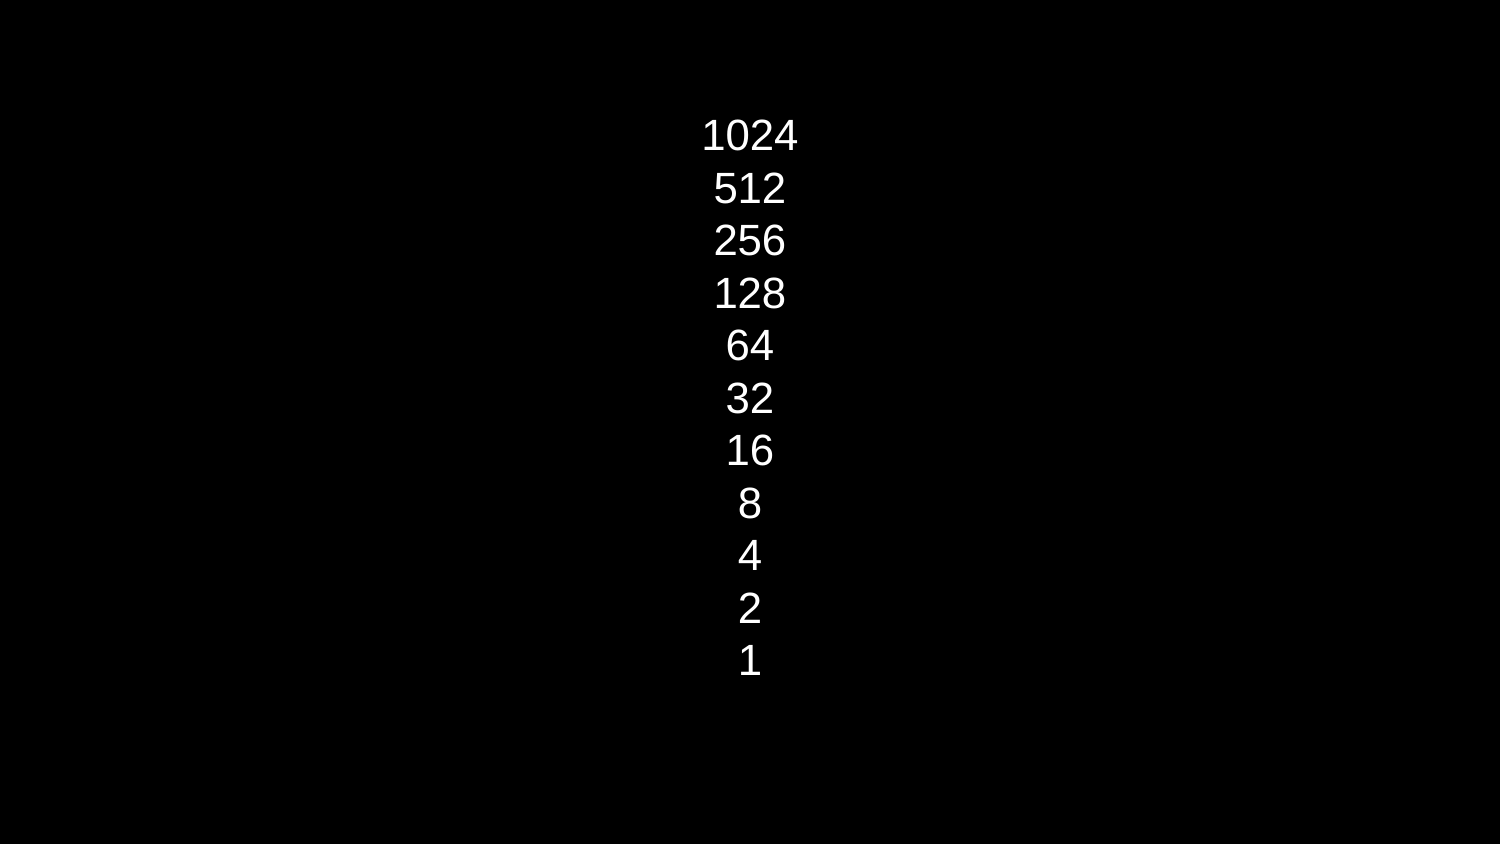

# 1024
512
256
128
64
32
16
8
4
2
1